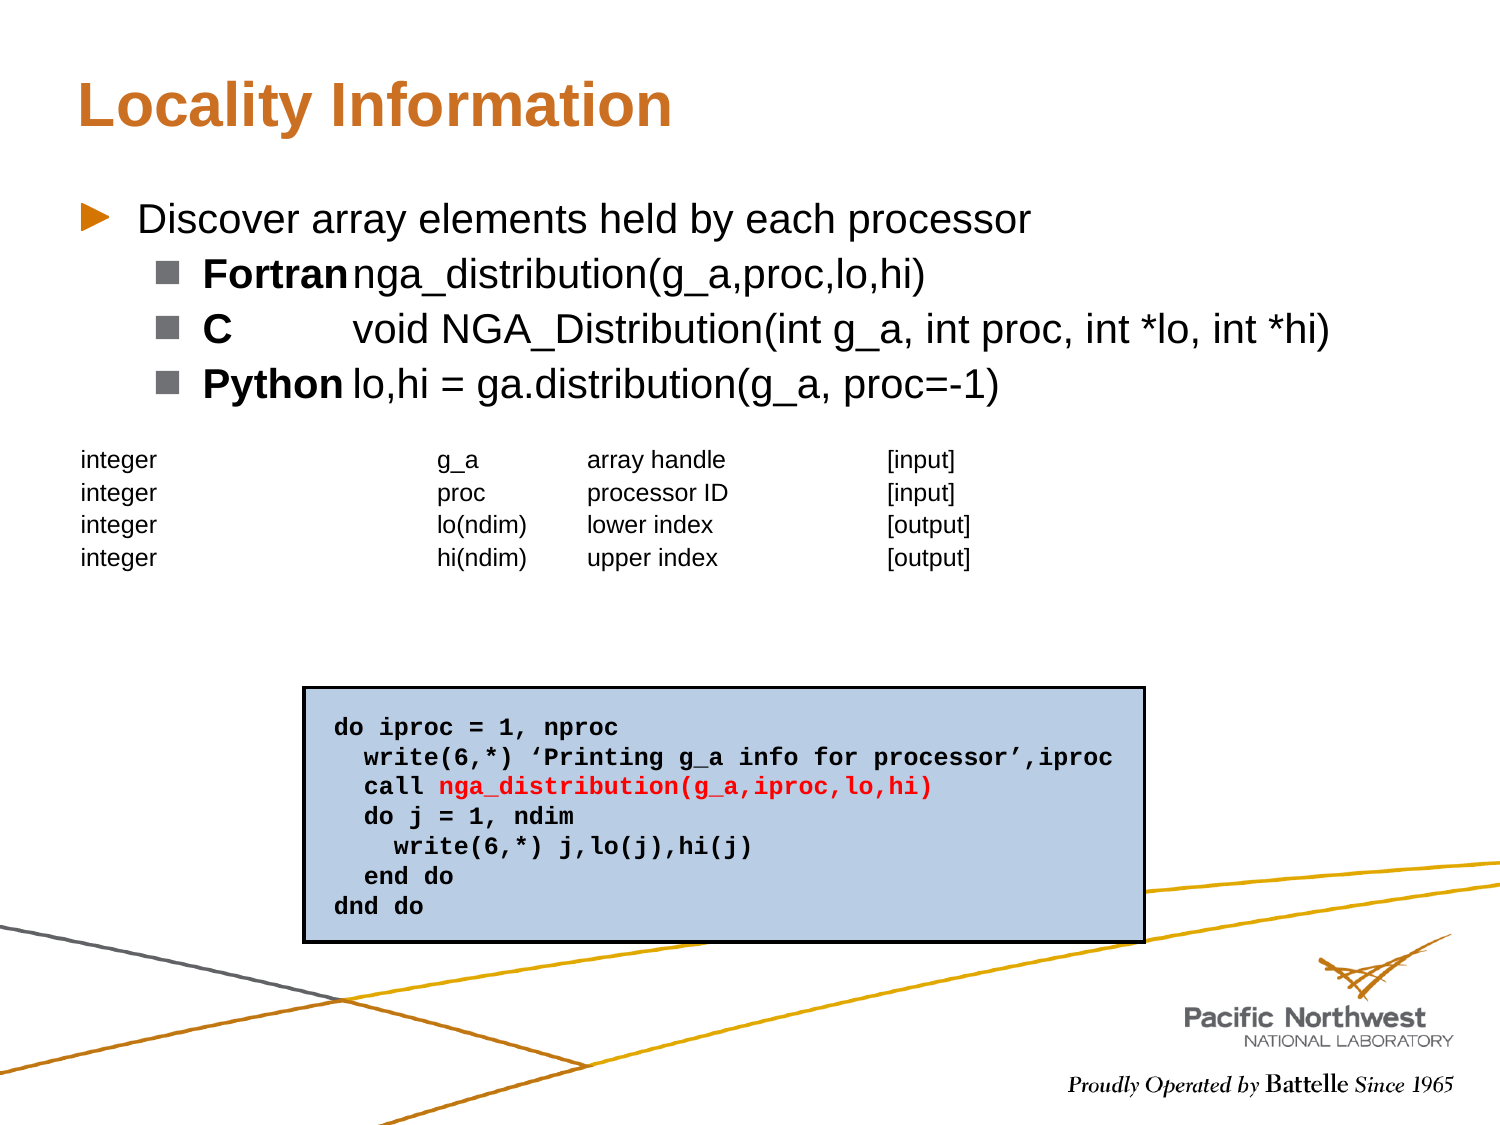

# Locality Information
Discover array elements held by each processor
Fortran	nga_distribution(g_a,proc,lo,hi)
C	void NGA_Distribution(int g_a, int proc, int *lo, int *hi)
Python	lo,hi = ga.distribution(g_a, proc=-1)

integer		g_a	array handle		[input]
integer		proc	processor ID		[input]
integer		lo(ndim)	lower index		[output]
integer		hi(ndim)	upper index		[output]
do iproc = 1, nproc
  write(6,*) ‘Printing g_a info for processor’,iproc
  call nga_distribution(g_a,iproc,lo,hi)
  do j = 1, ndim
    write(6,*) j,lo(j),hi(j)
  end do
dnd do